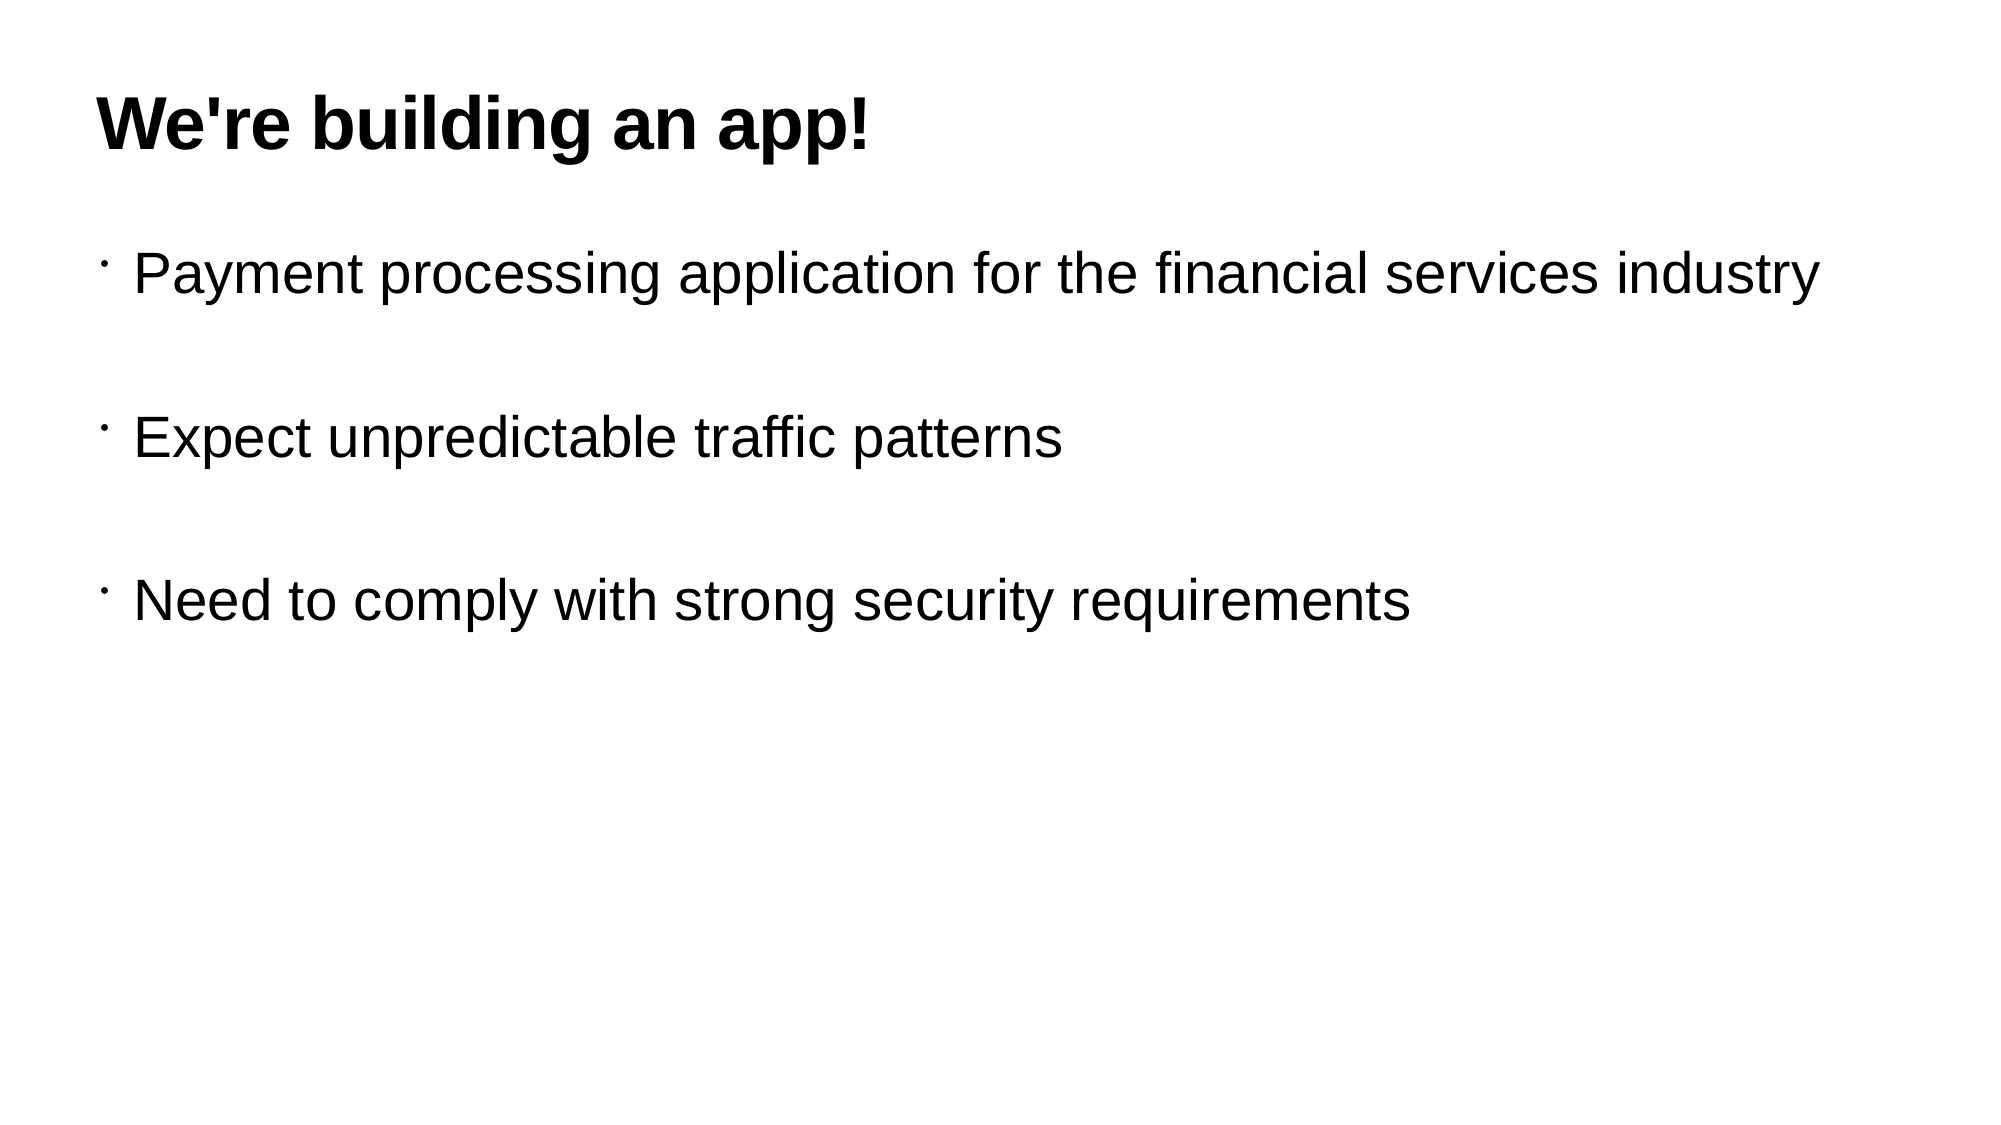

# We're building an app!
Payment processing application for the financial services industry

Expect unpredictable traffic patterns

Need to comply with strong security requirements